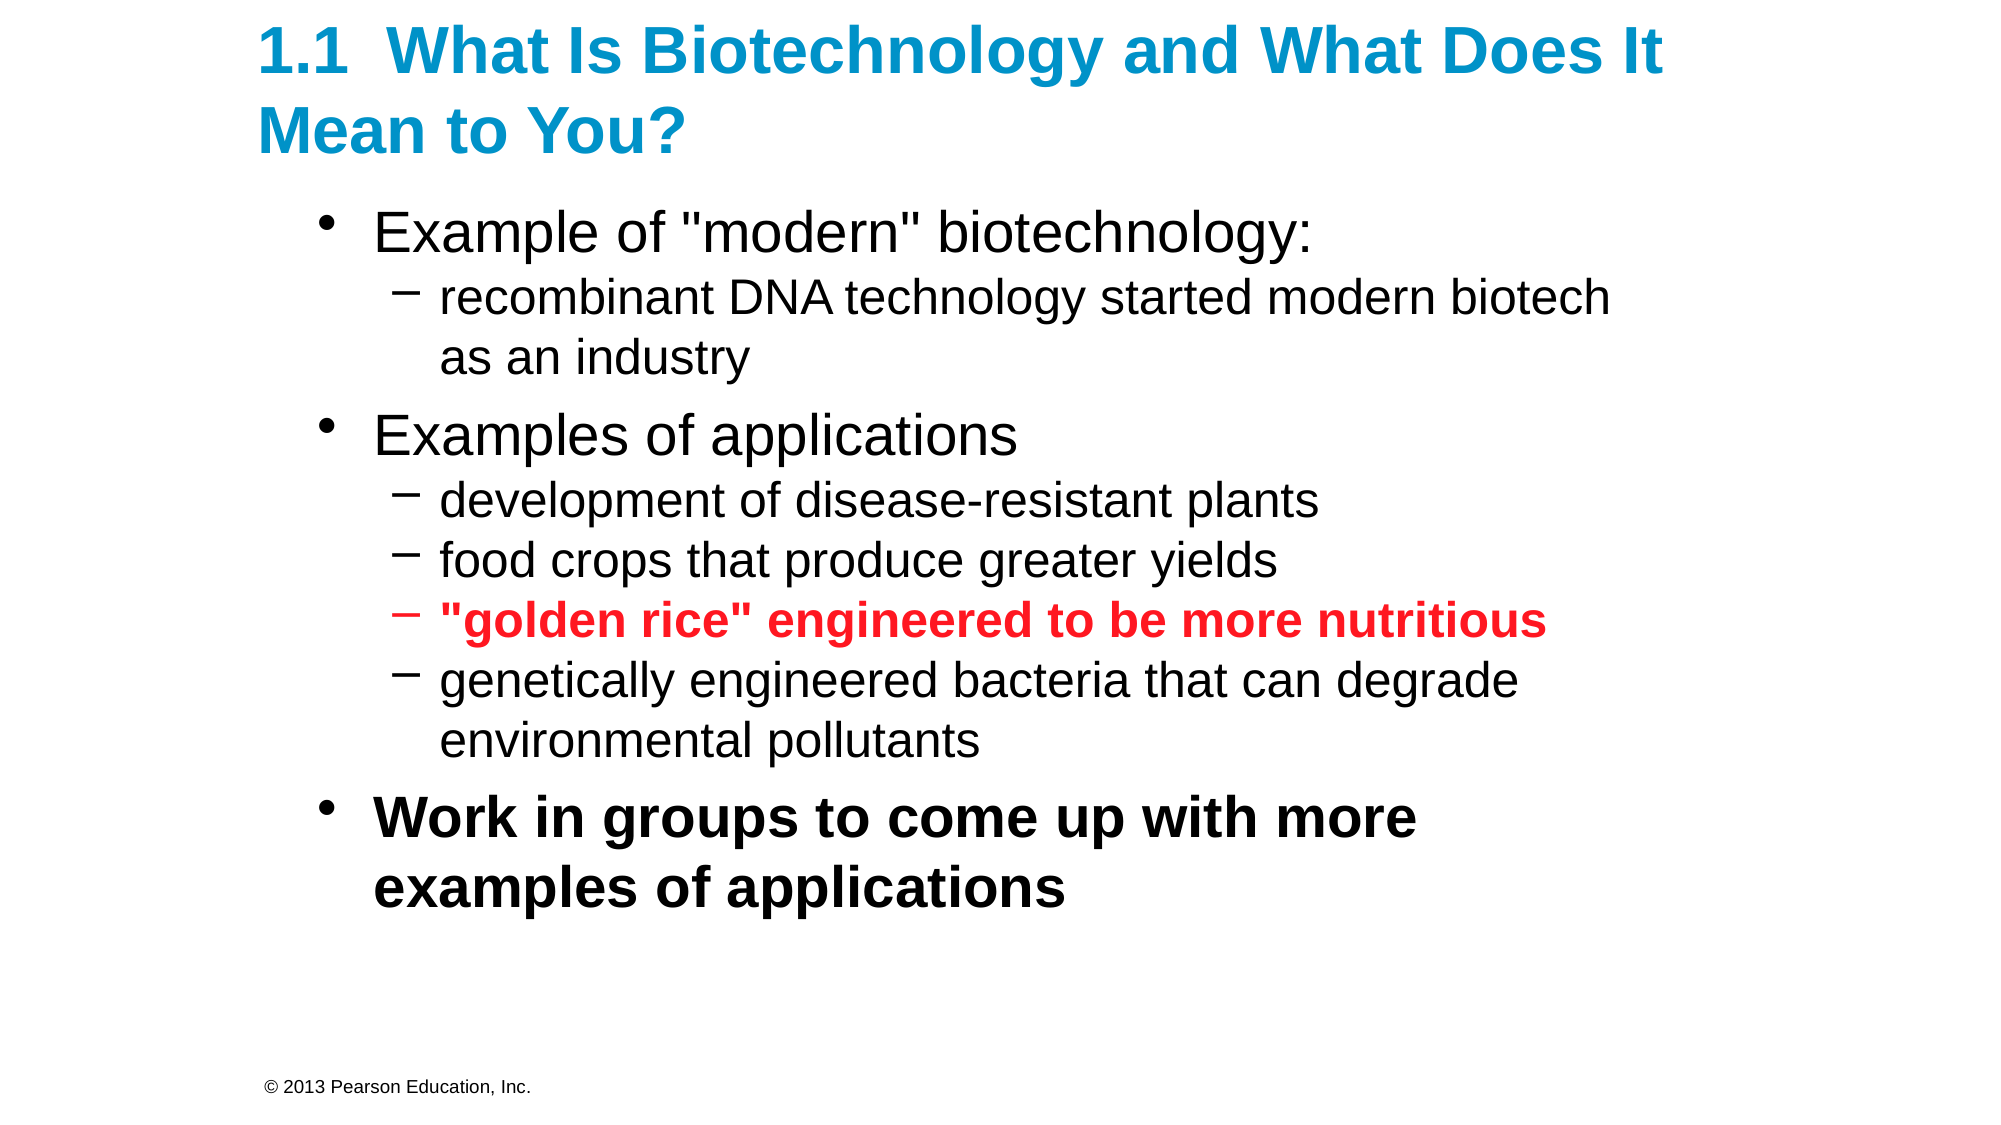

1.1  What Is Biotechnology and What Does It Mean to You?
Example of "modern" biotechnology:
recombinant DNA technology started modern biotech as an industry
Examples of applications
development of disease-resistant plants
food crops that produce greater yields
"golden rice" engineered to be more nutritious
genetically engineered bacteria that can degrade environmental pollutants
Work in groups to come up with more examples of applications
© 2013 Pearson Education, Inc.